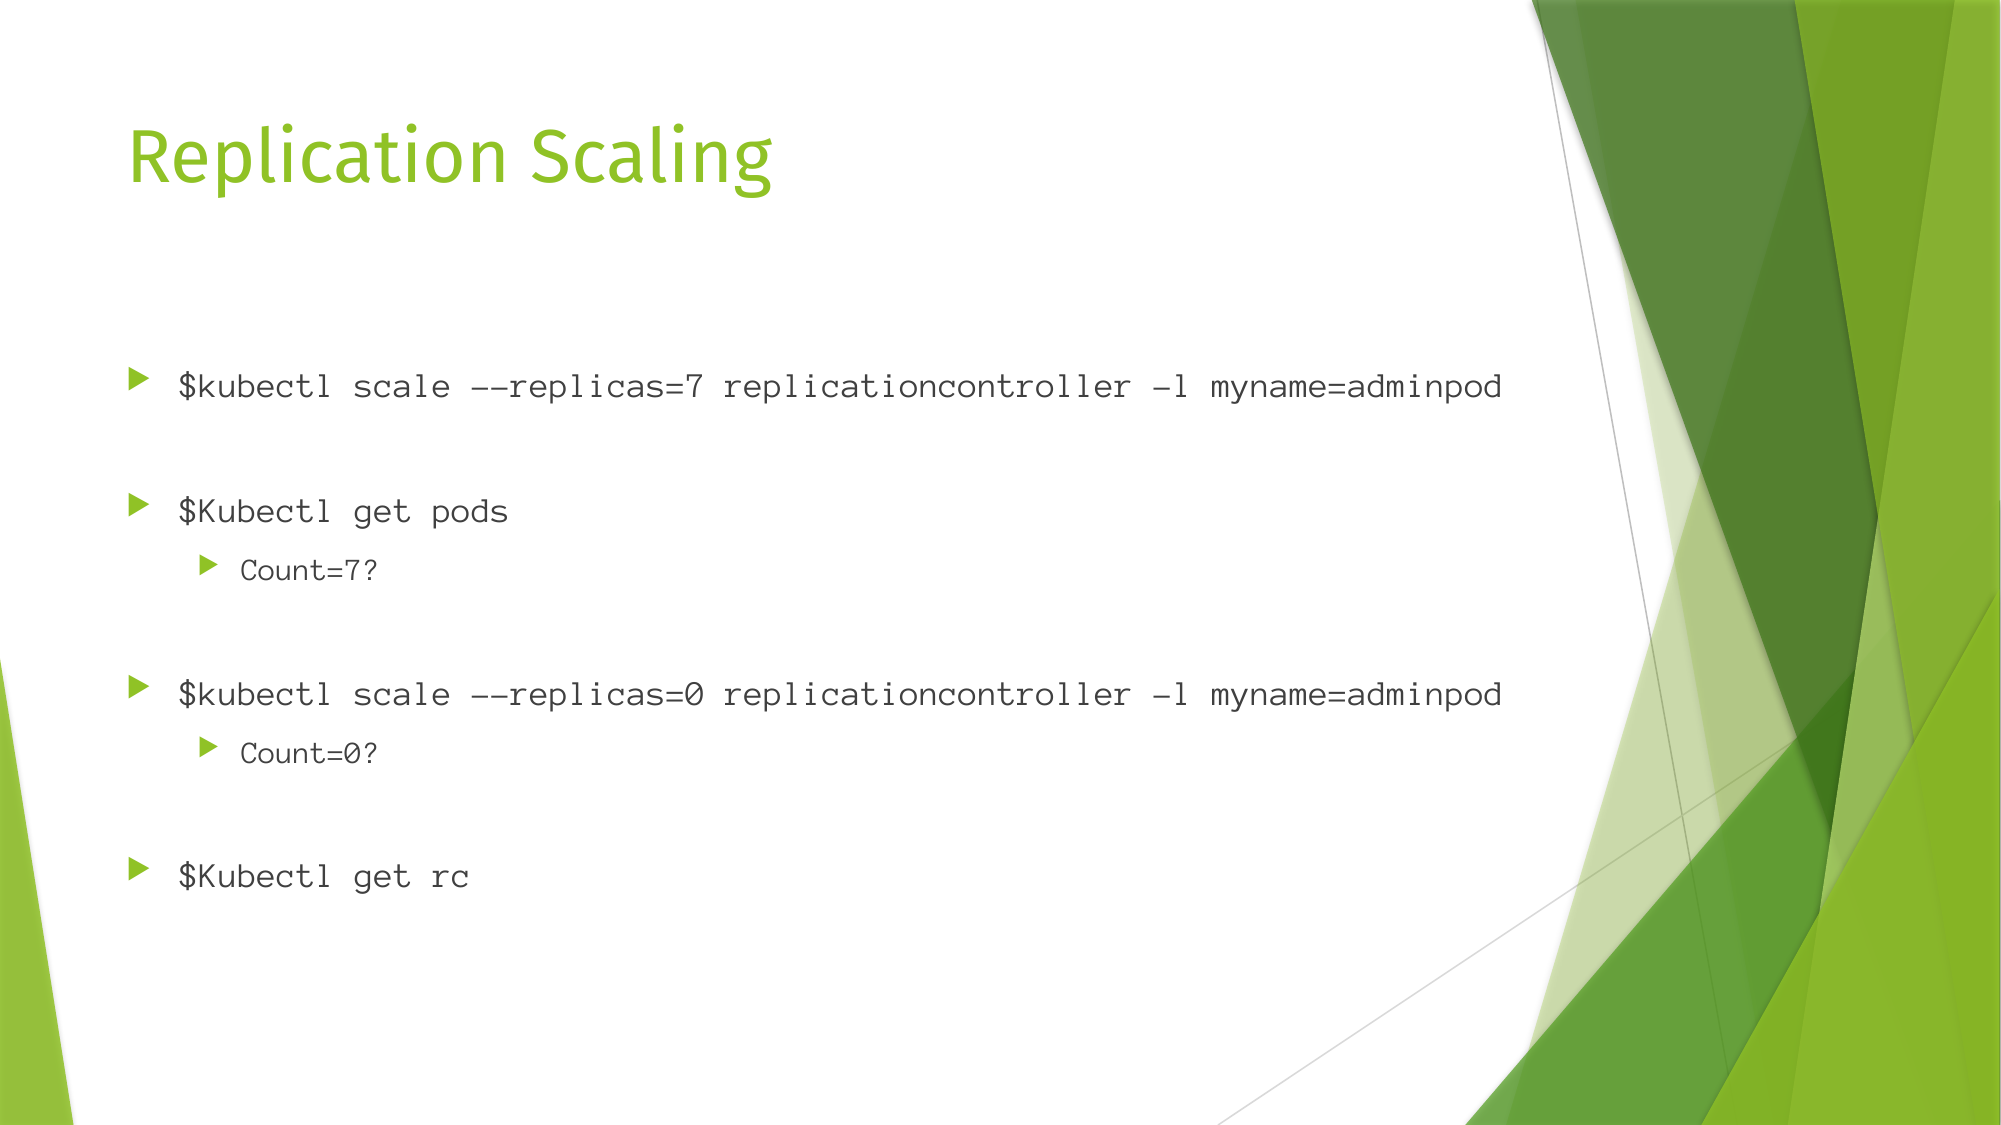

# Replication Scaling
$kubectl scale --replicas=7 replicationcontroller -l myname=adminpod

$Kubectl get pods
Count=7?

$kubectl scale --replicas=0 replicationcontroller -l myname=adminpod
Count=0?

$Kubectl get rc